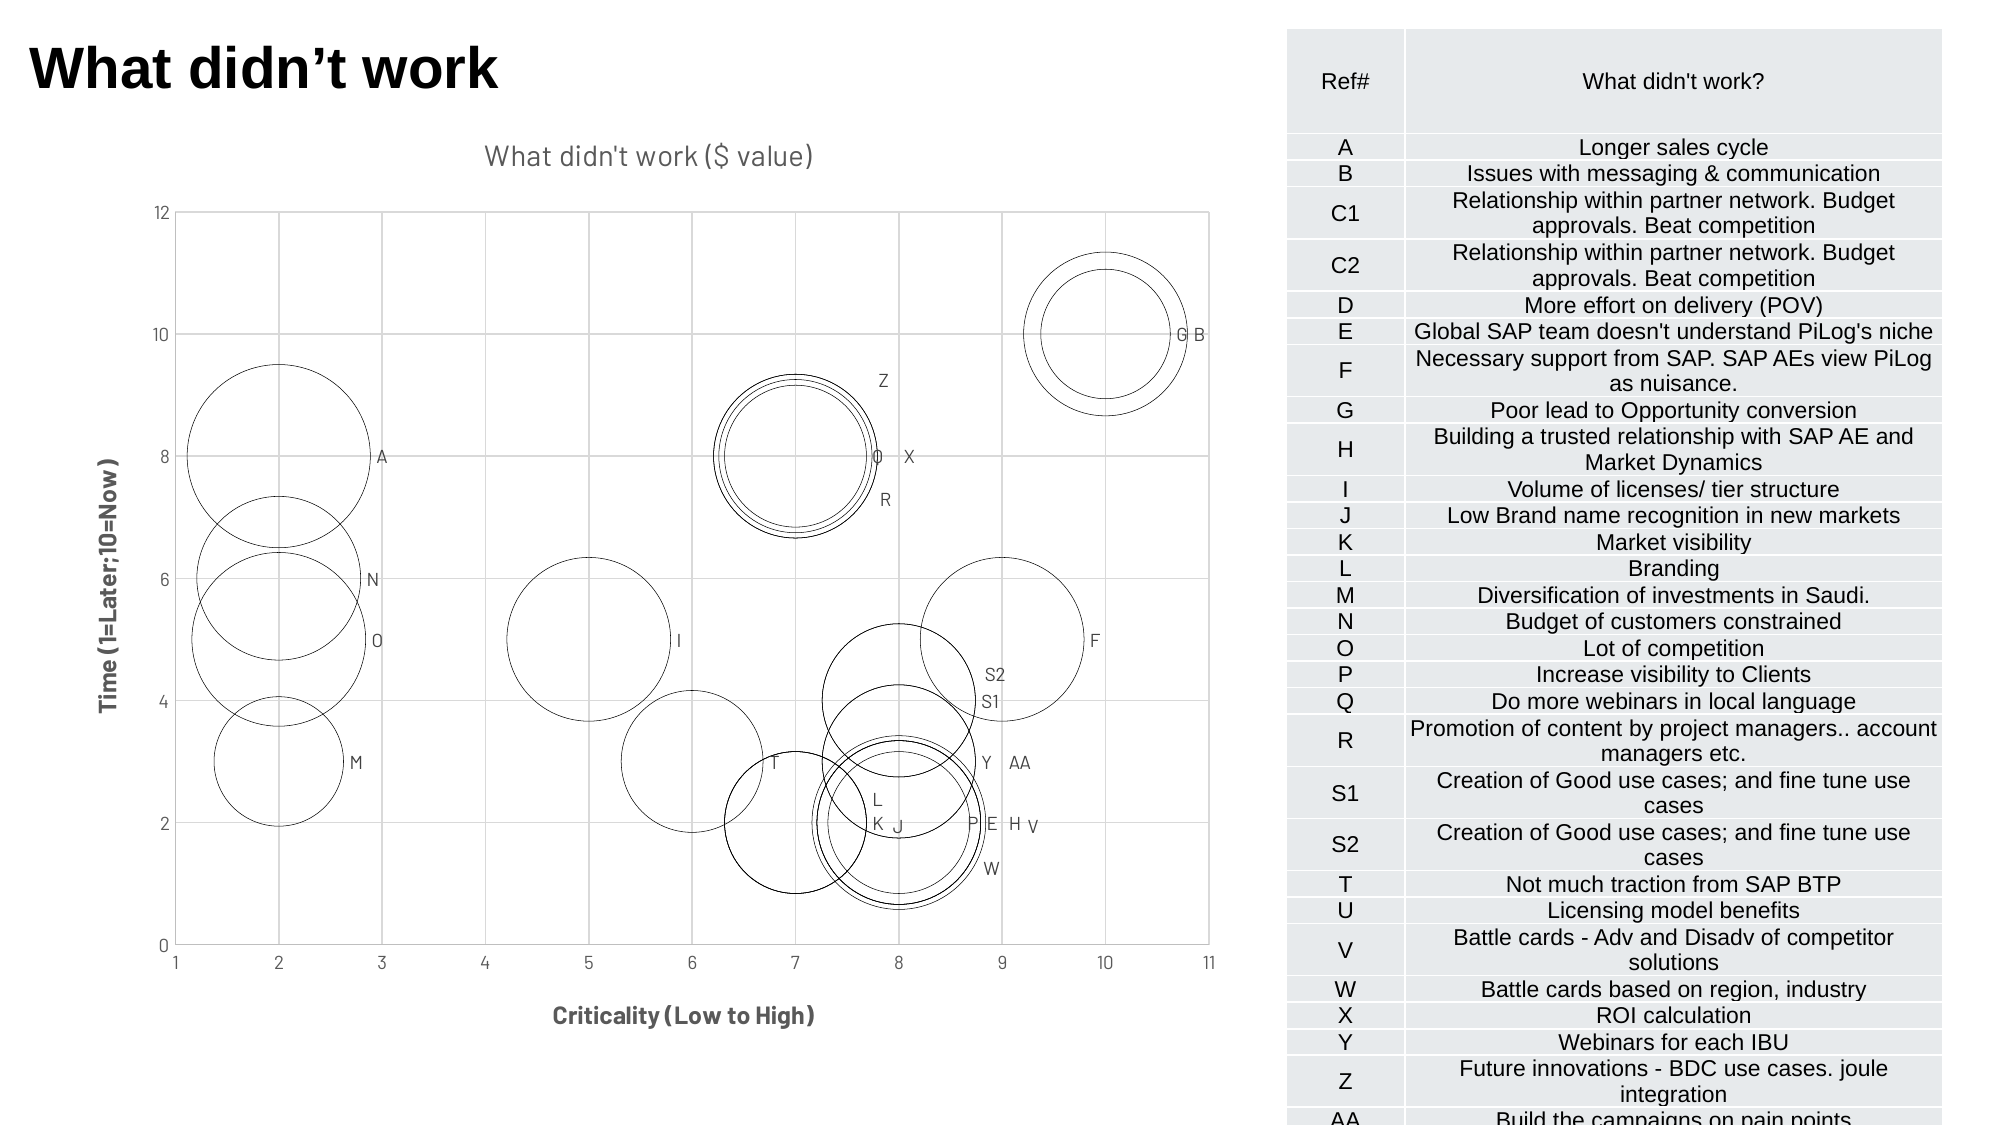

# What didn’t work
| Ref# | What didn't work? |
| --- | --- |
| A | Longer sales cycle |
| B | Issues with messaging & communication |
| C1 | Relationship within partner network. Budget approvals. Beat competition |
| C2 | Relationship within partner network. Budget approvals. Beat competition |
| D | More effort on delivery (POV) |
| E | Global SAP team doesn't understand PiLog's niche |
| F | Necessary support from SAP. SAP AEs view PiLog as nuisance. |
| G | Poor lead to Opportunity conversion |
| H | Building a trusted relationship with SAP AE and Market Dynamics |
| I | Volume of licenses/ tier structure |
| J | Low Brand name recognition in new markets |
| K | Market visibility |
| L | Branding |
| M | Diversification of investments in Saudi. |
| N | Budget of customers constrained |
| O | Lot of competition |
| P | Increase visibility to Clients |
| Q | Do more webinars in local language |
| R | Promotion of content by project managers.. account managers etc. |
| S1 | Creation of Good use cases; and fine tune use cases |
| S2 | Creation of Good use cases; and fine tune use cases |
| T | Not much traction from SAP BTP |
| U | Licensing model benefits |
| V | Battle cards - Adv and Disadv of competitor solutions |
| W | Battle cards based on region, industry |
| X | ROI calculation |
| Y | Webinars for each IBU |
| Z | Future innovations - BDC use cases. joule integration |
| AA | Build the campaigns on pain points |

### Chart: What didn't work ($ value)

| Category | What didn't work? |
|---|---|